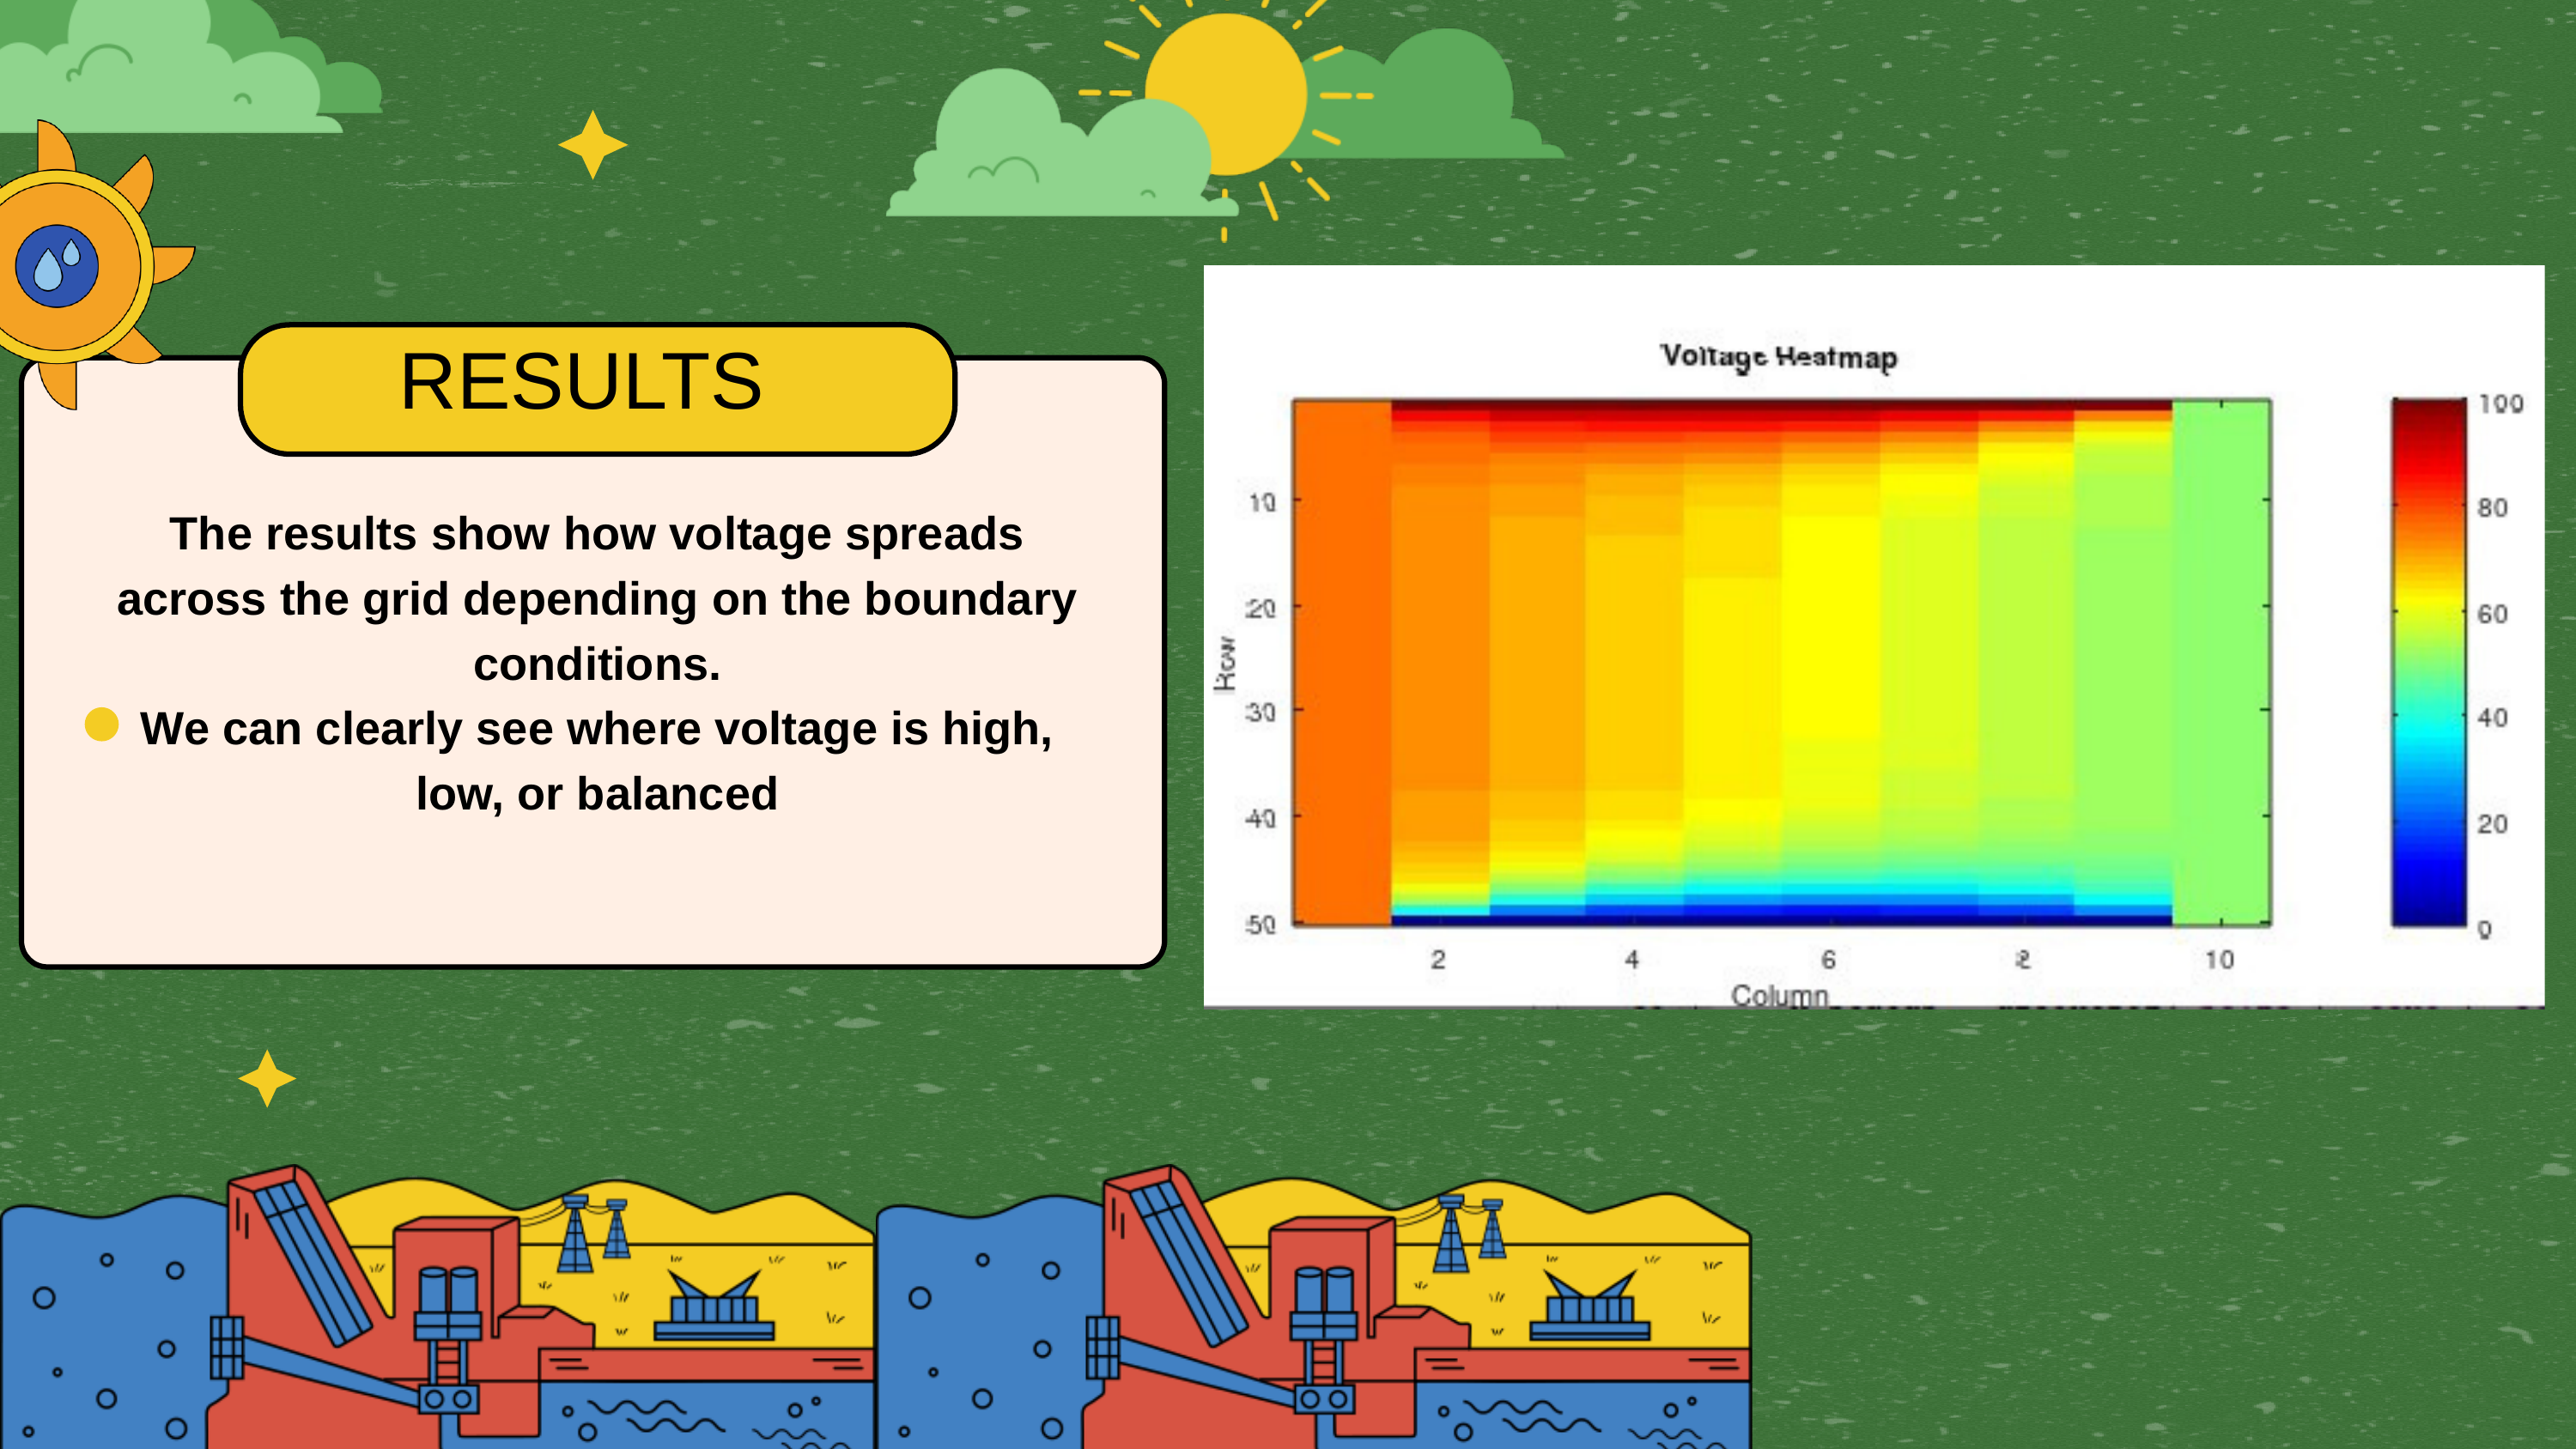

RESULTS

The results show how voltage spreads across the grid depending on the boundary conditions.
We can clearly see where voltage is high, low, or balanced